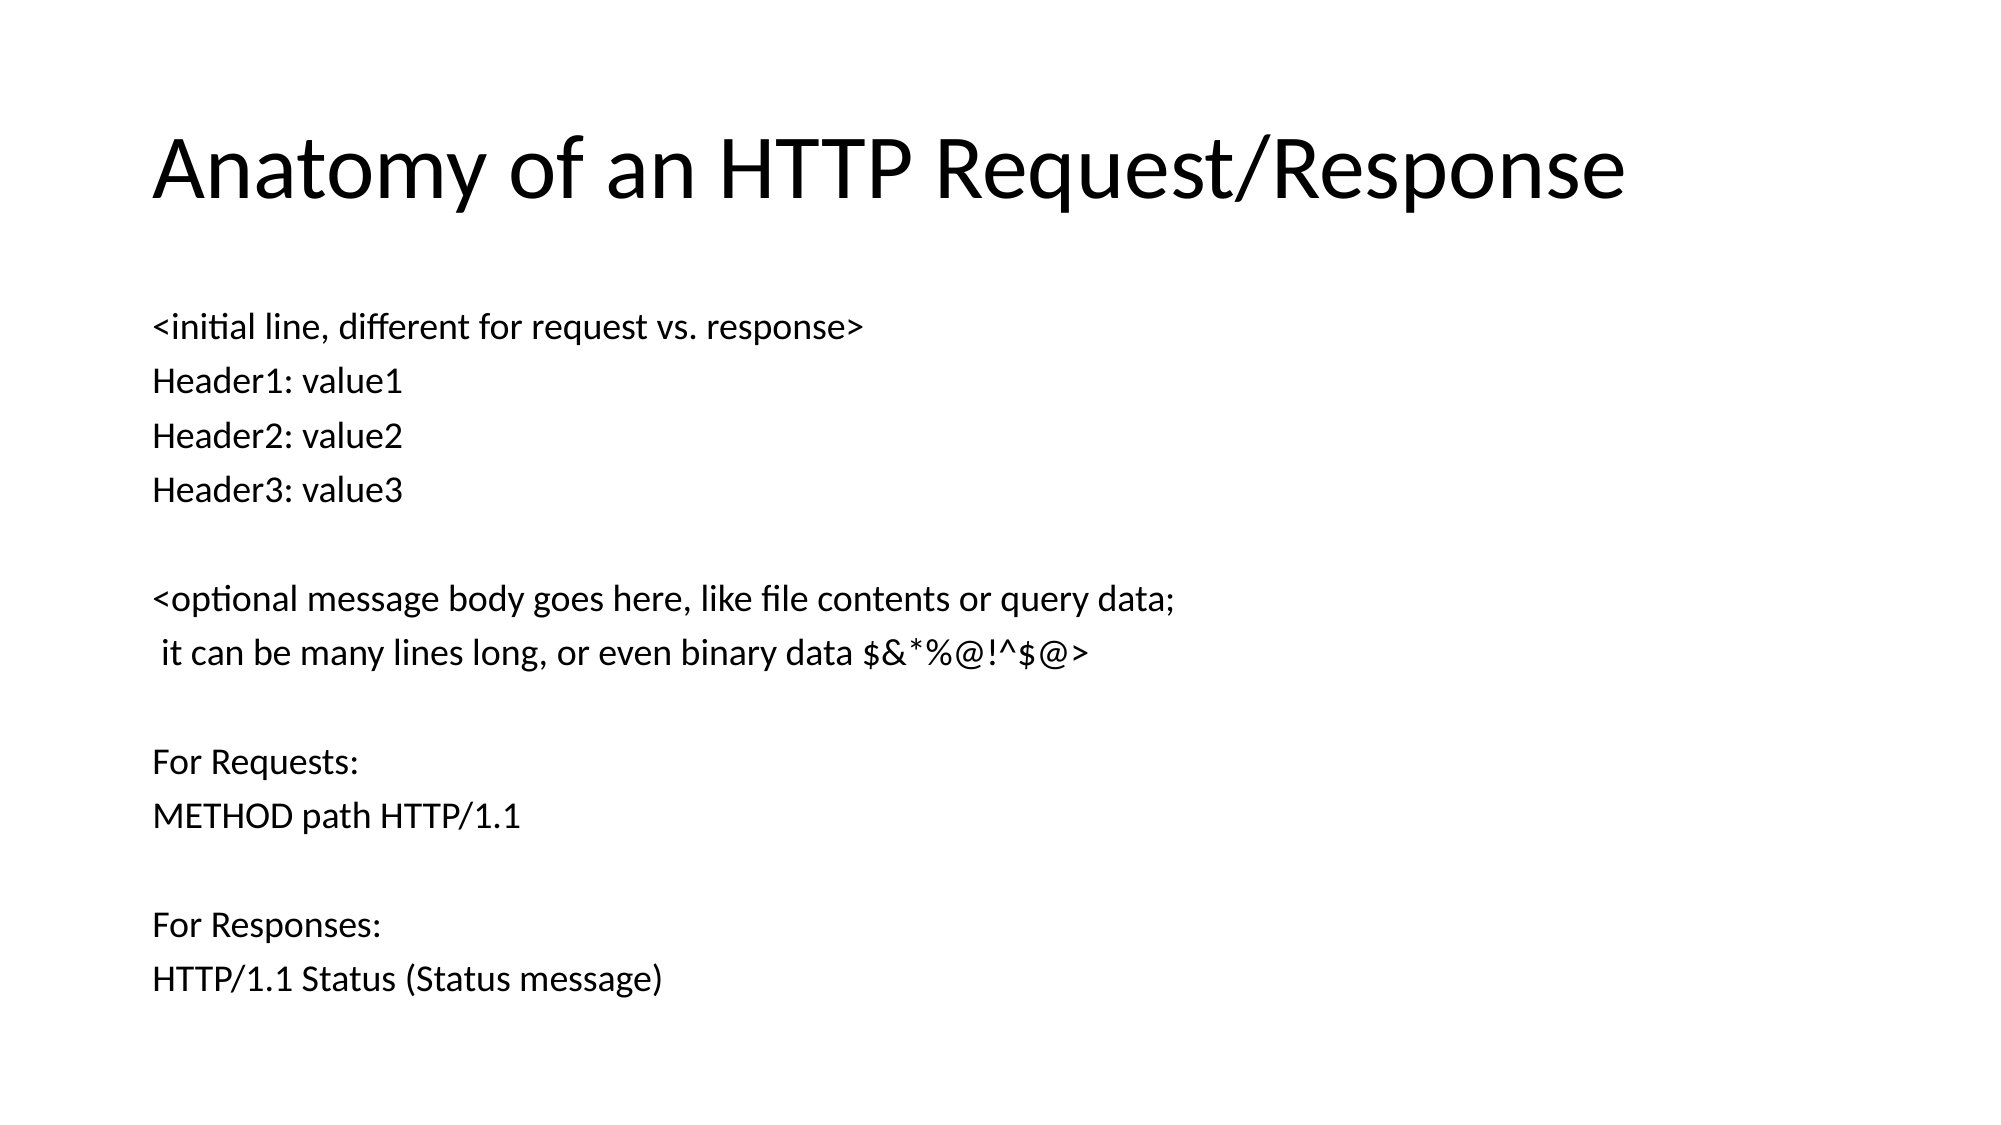

# Anatomy of an HTTP Request/Response
<initial line, different for request vs. response>
Header1: value1
Header2: value2
Header3: value3

<optional message body goes here, like file contents or query data;
 it can be many lines long, or even binary data $&*%@!^$@>

For Requests:
METHOD path HTTP/1.1

For Responses:
HTTP/1.1 Status (Status message)